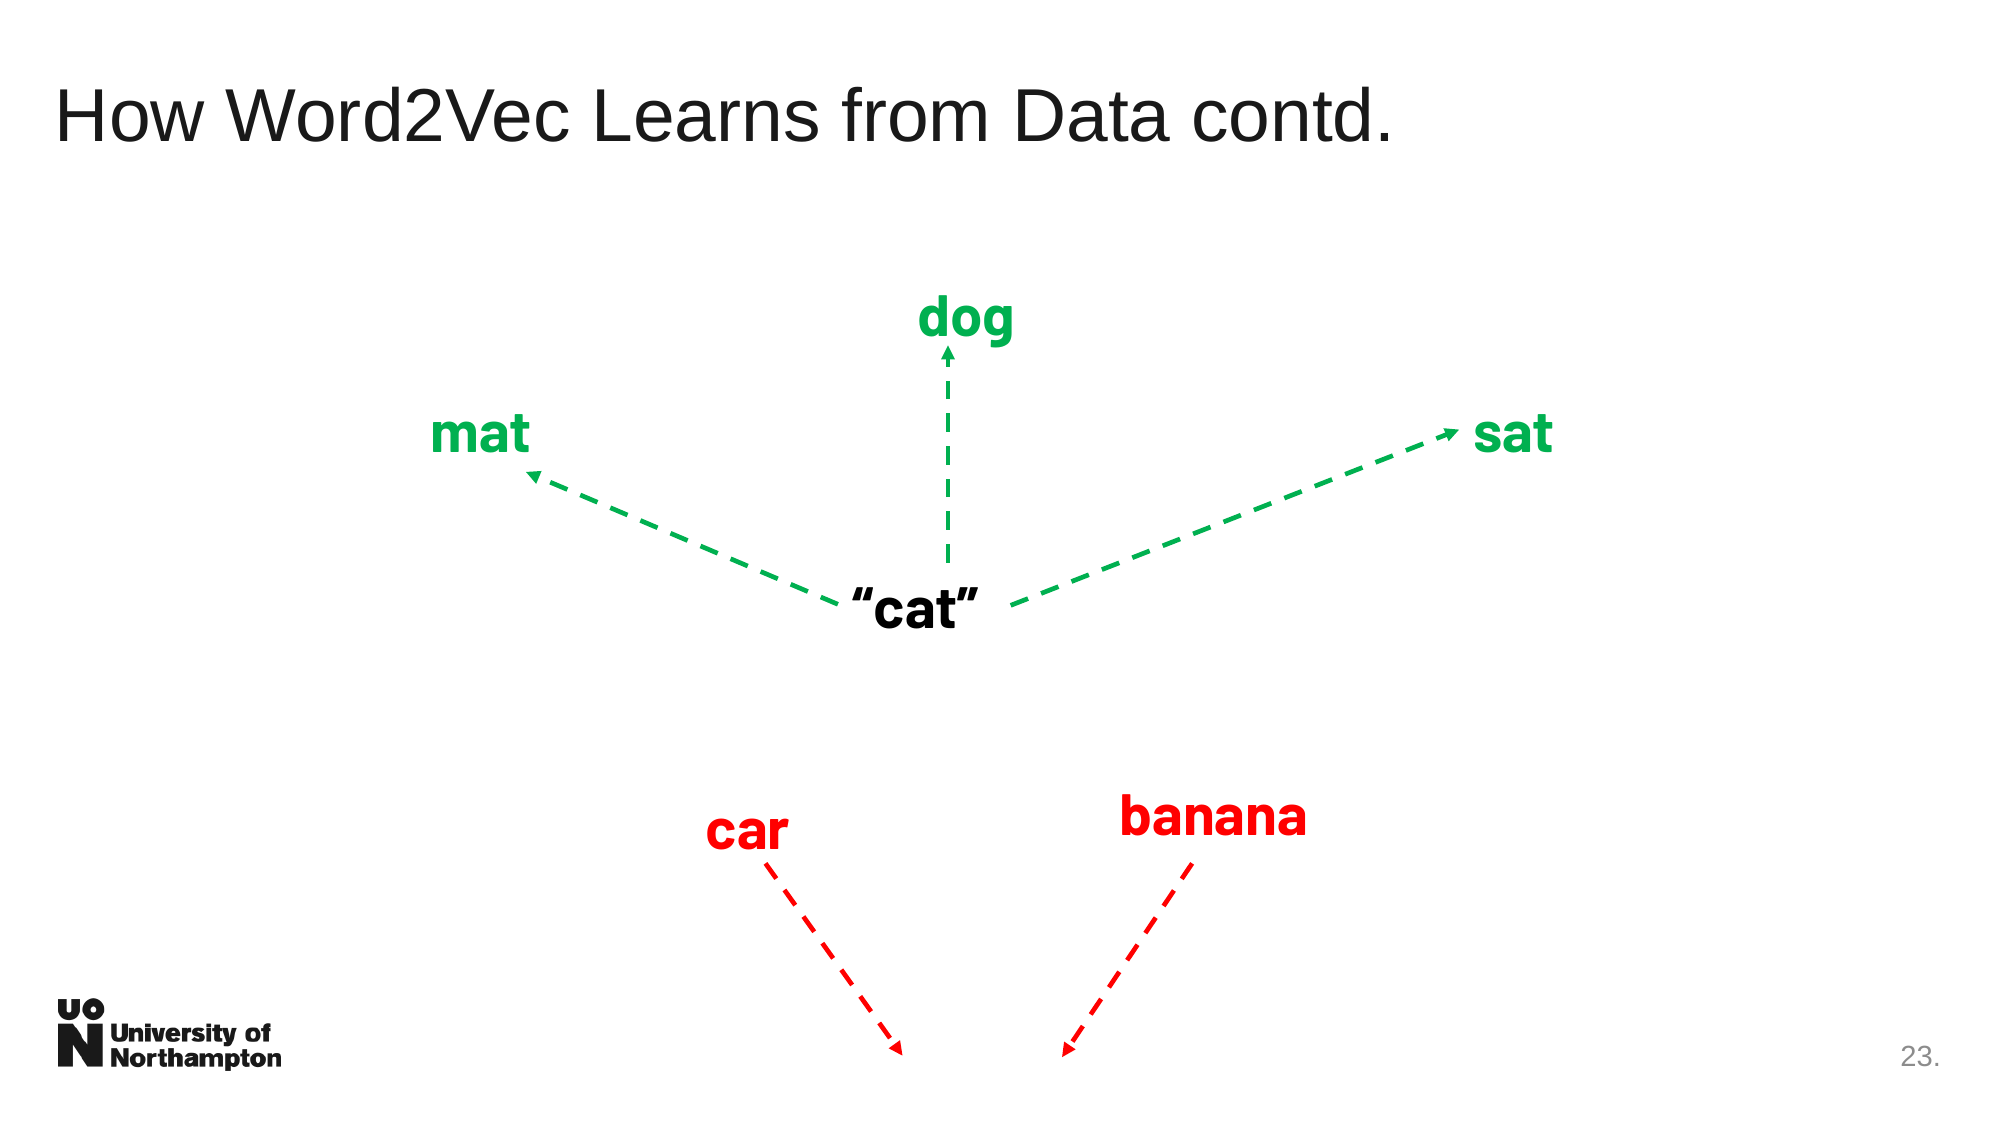

# How Word2Vec Learns from Data contd.

dog
mat
sat
“cat”
banana
car
23.